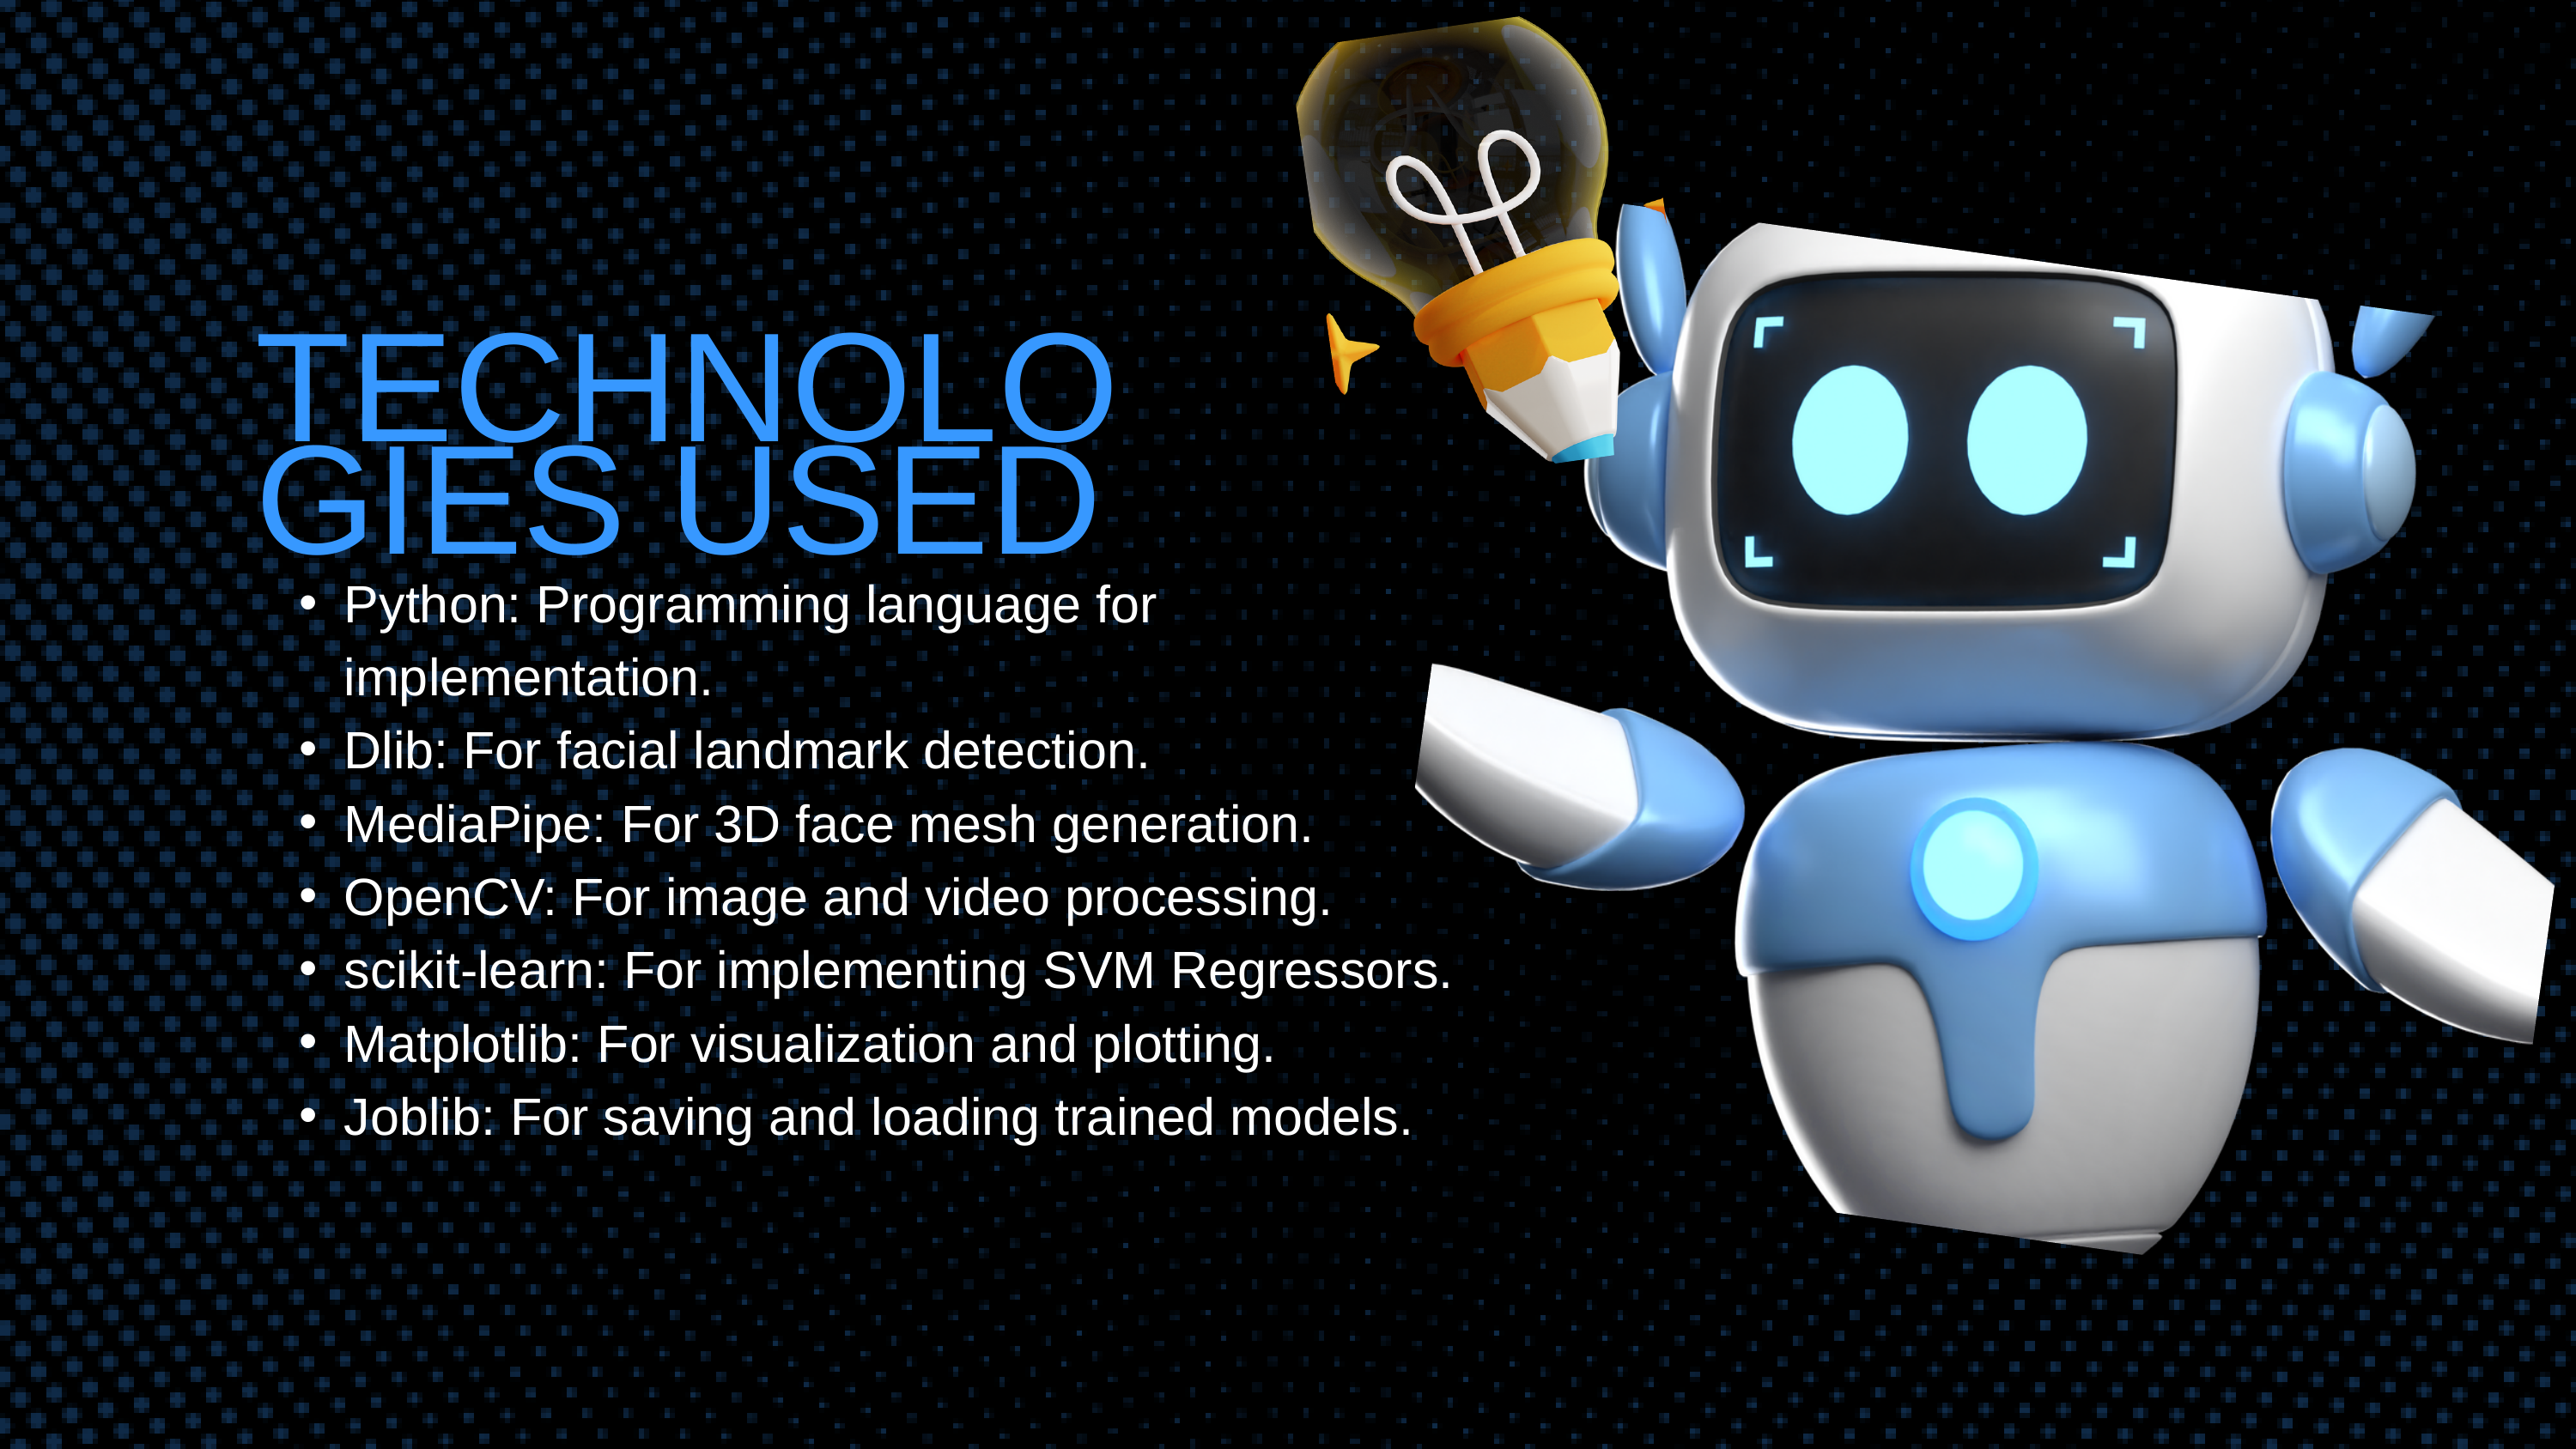

TECHNOLOGIES USED
Python: Programming language for implementation.
Dlib: For facial landmark detection.
MediaPipe: For 3D face mesh generation.
OpenCV: For image and video processing.
scikit-learn: For implementing SVM Regressors.
Matplotlib: For visualization and plotting.
Joblib: For saving and loading trained models.